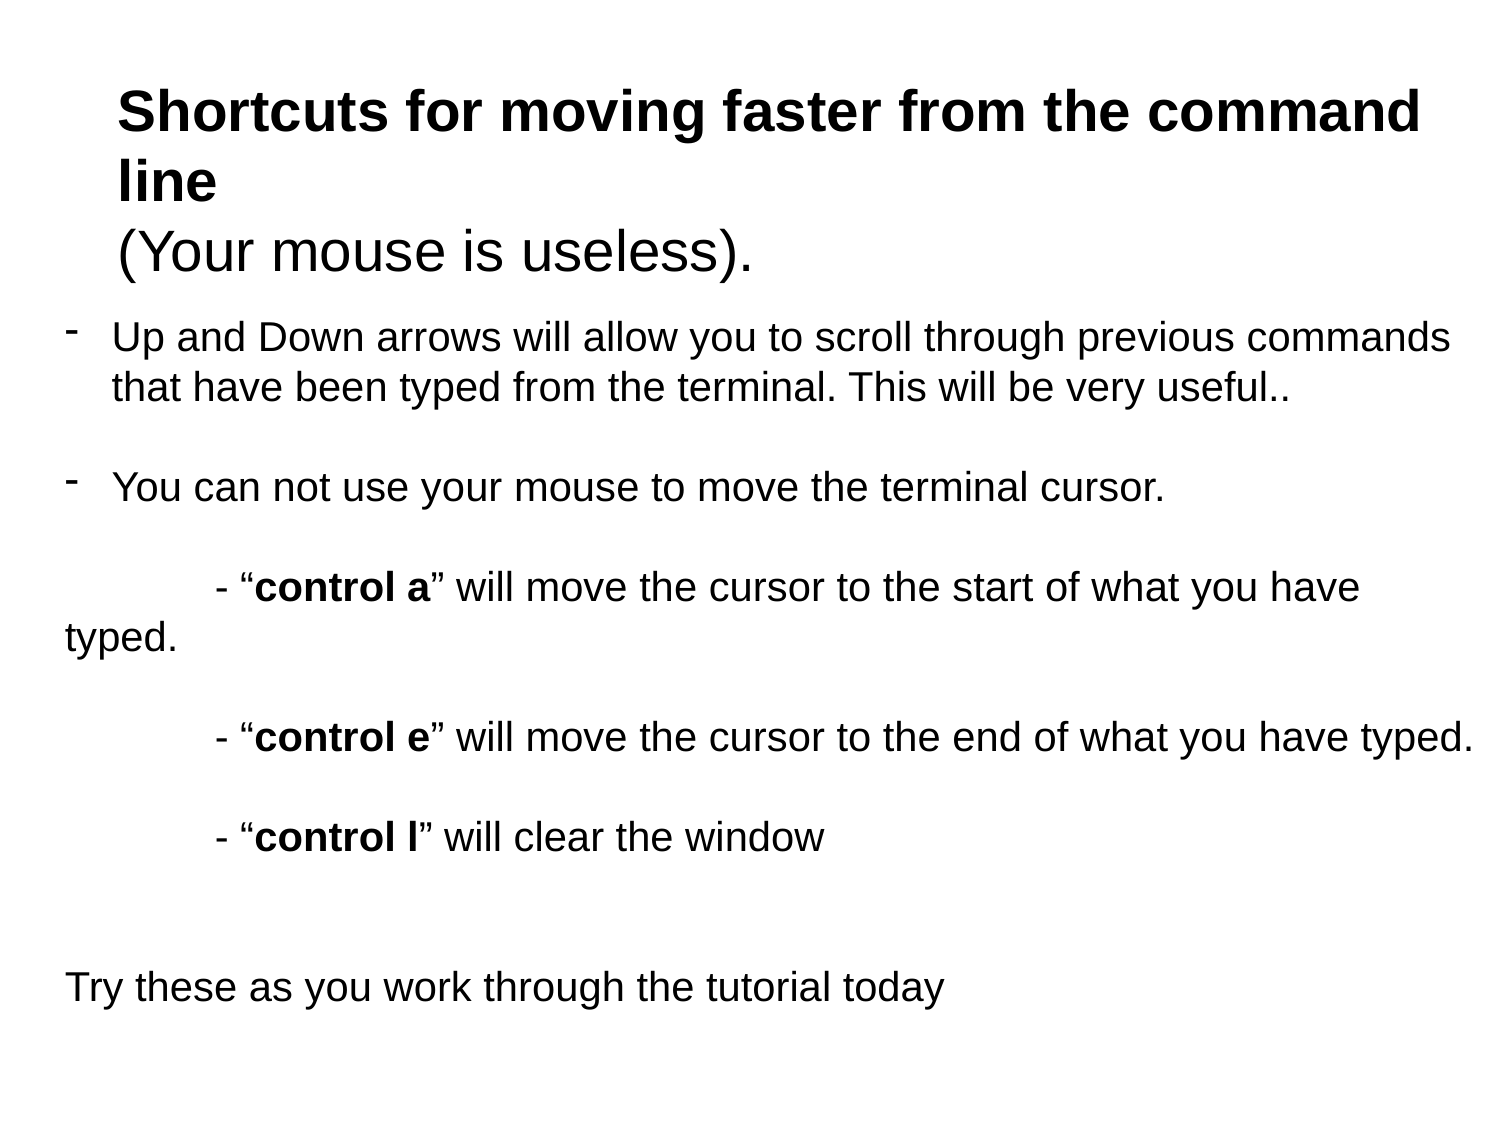

Shortcuts for moving faster from the command line
(Your mouse is useless).
Up and Down arrows will allow you to scroll through previous commands that have been typed from the terminal. This will be very useful..

You can not use your mouse to move the terminal cursor.

	- “control a” will move the cursor to the start of what you have typed.

	- “control e” will move the cursor to the end of what you have typed.

	- “control l” will clear the window

Try these as you work through the tutorial today